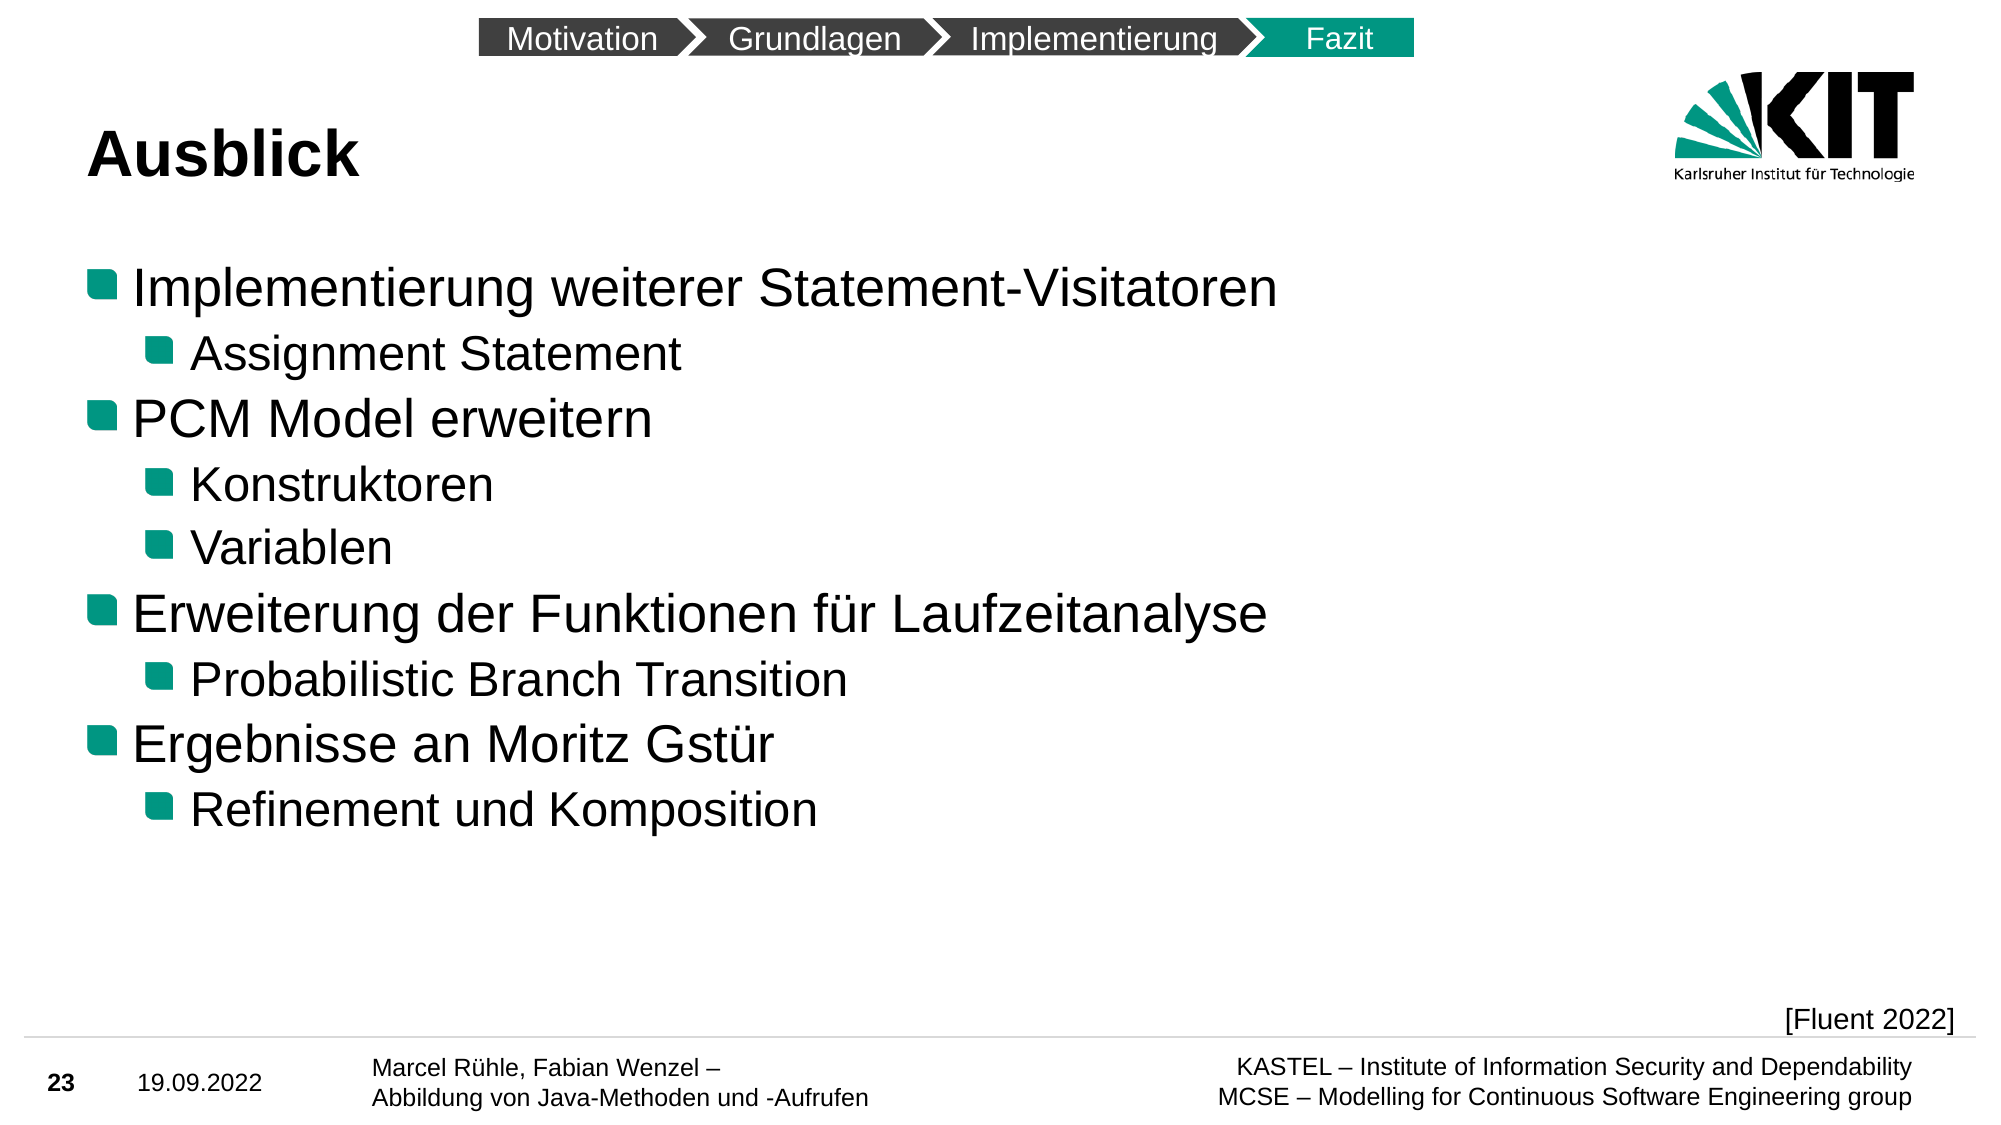

Fazit
Motivation
Implementierung
Grundlagen
# Ausblick
Implementierung weiterer Statement-Visitatoren
Assignment Statement
PCM Model erweitern
Konstruktoren
Variablen
Erweiterung der Funktionen für Laufzeitanalyse
Probabilistic Branch Transition
Ergebnisse an Moritz Gstür
Refinement und Komposition
[Fluent 2022]
23
19.09.2022